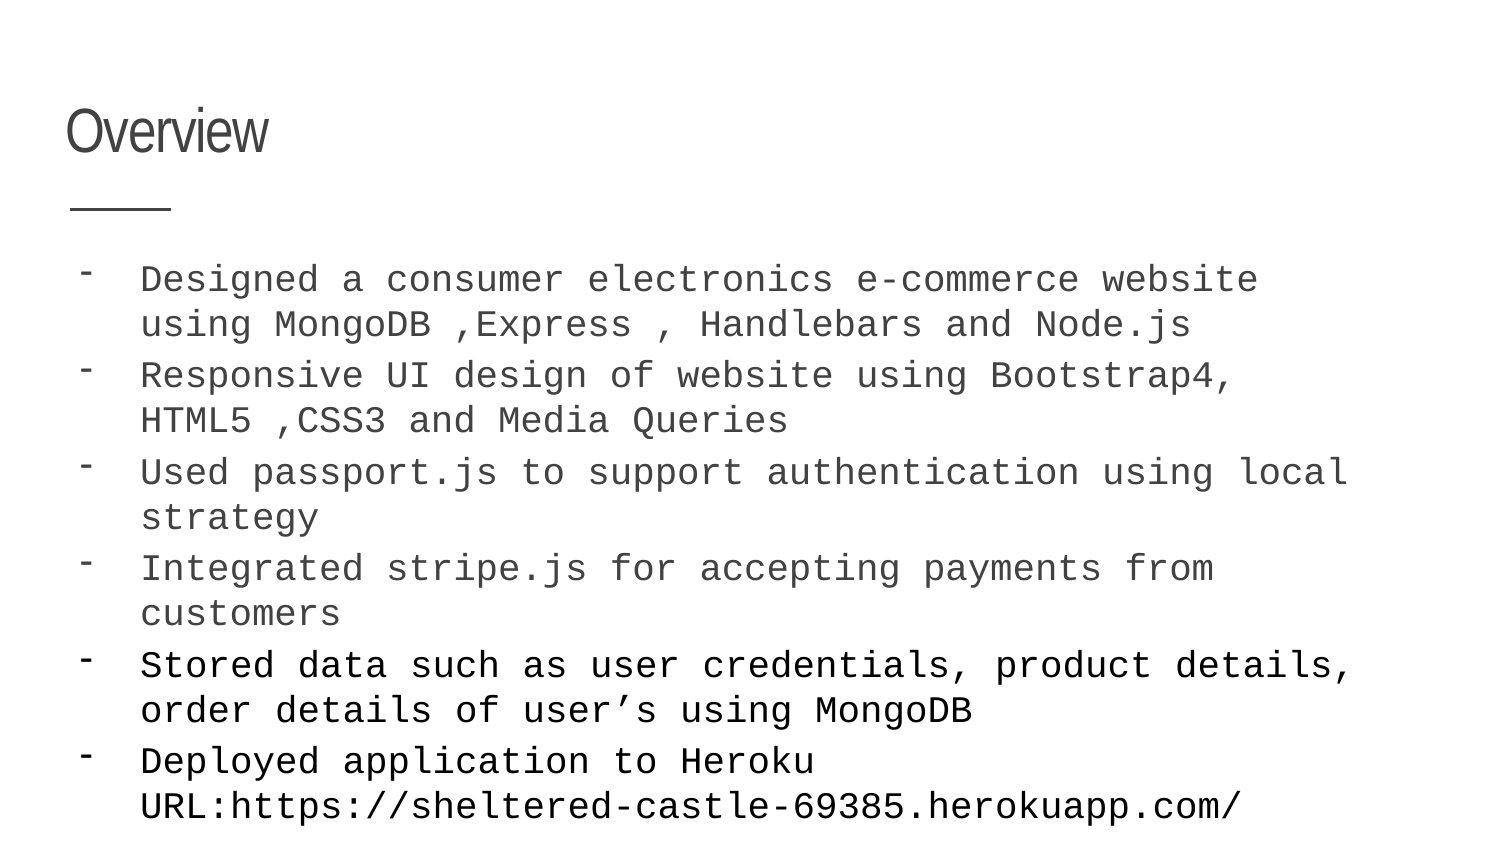

# Overview

Designed a consumer electronics e-commerce website using MongoDB ,Express , Handlebars and Node.js
Responsive UI design of website using Bootstrap4, HTML5 ,CSS3 and Media Queries
Used passport.js to support authentication using local strategy
Integrated stripe.js for accepting payments from customers
Stored data such as user credentials, product details, order details of user’s using MongoDB
Deployed application to Heroku   URL:https://sheltered-castle-69385.herokuapp.com/